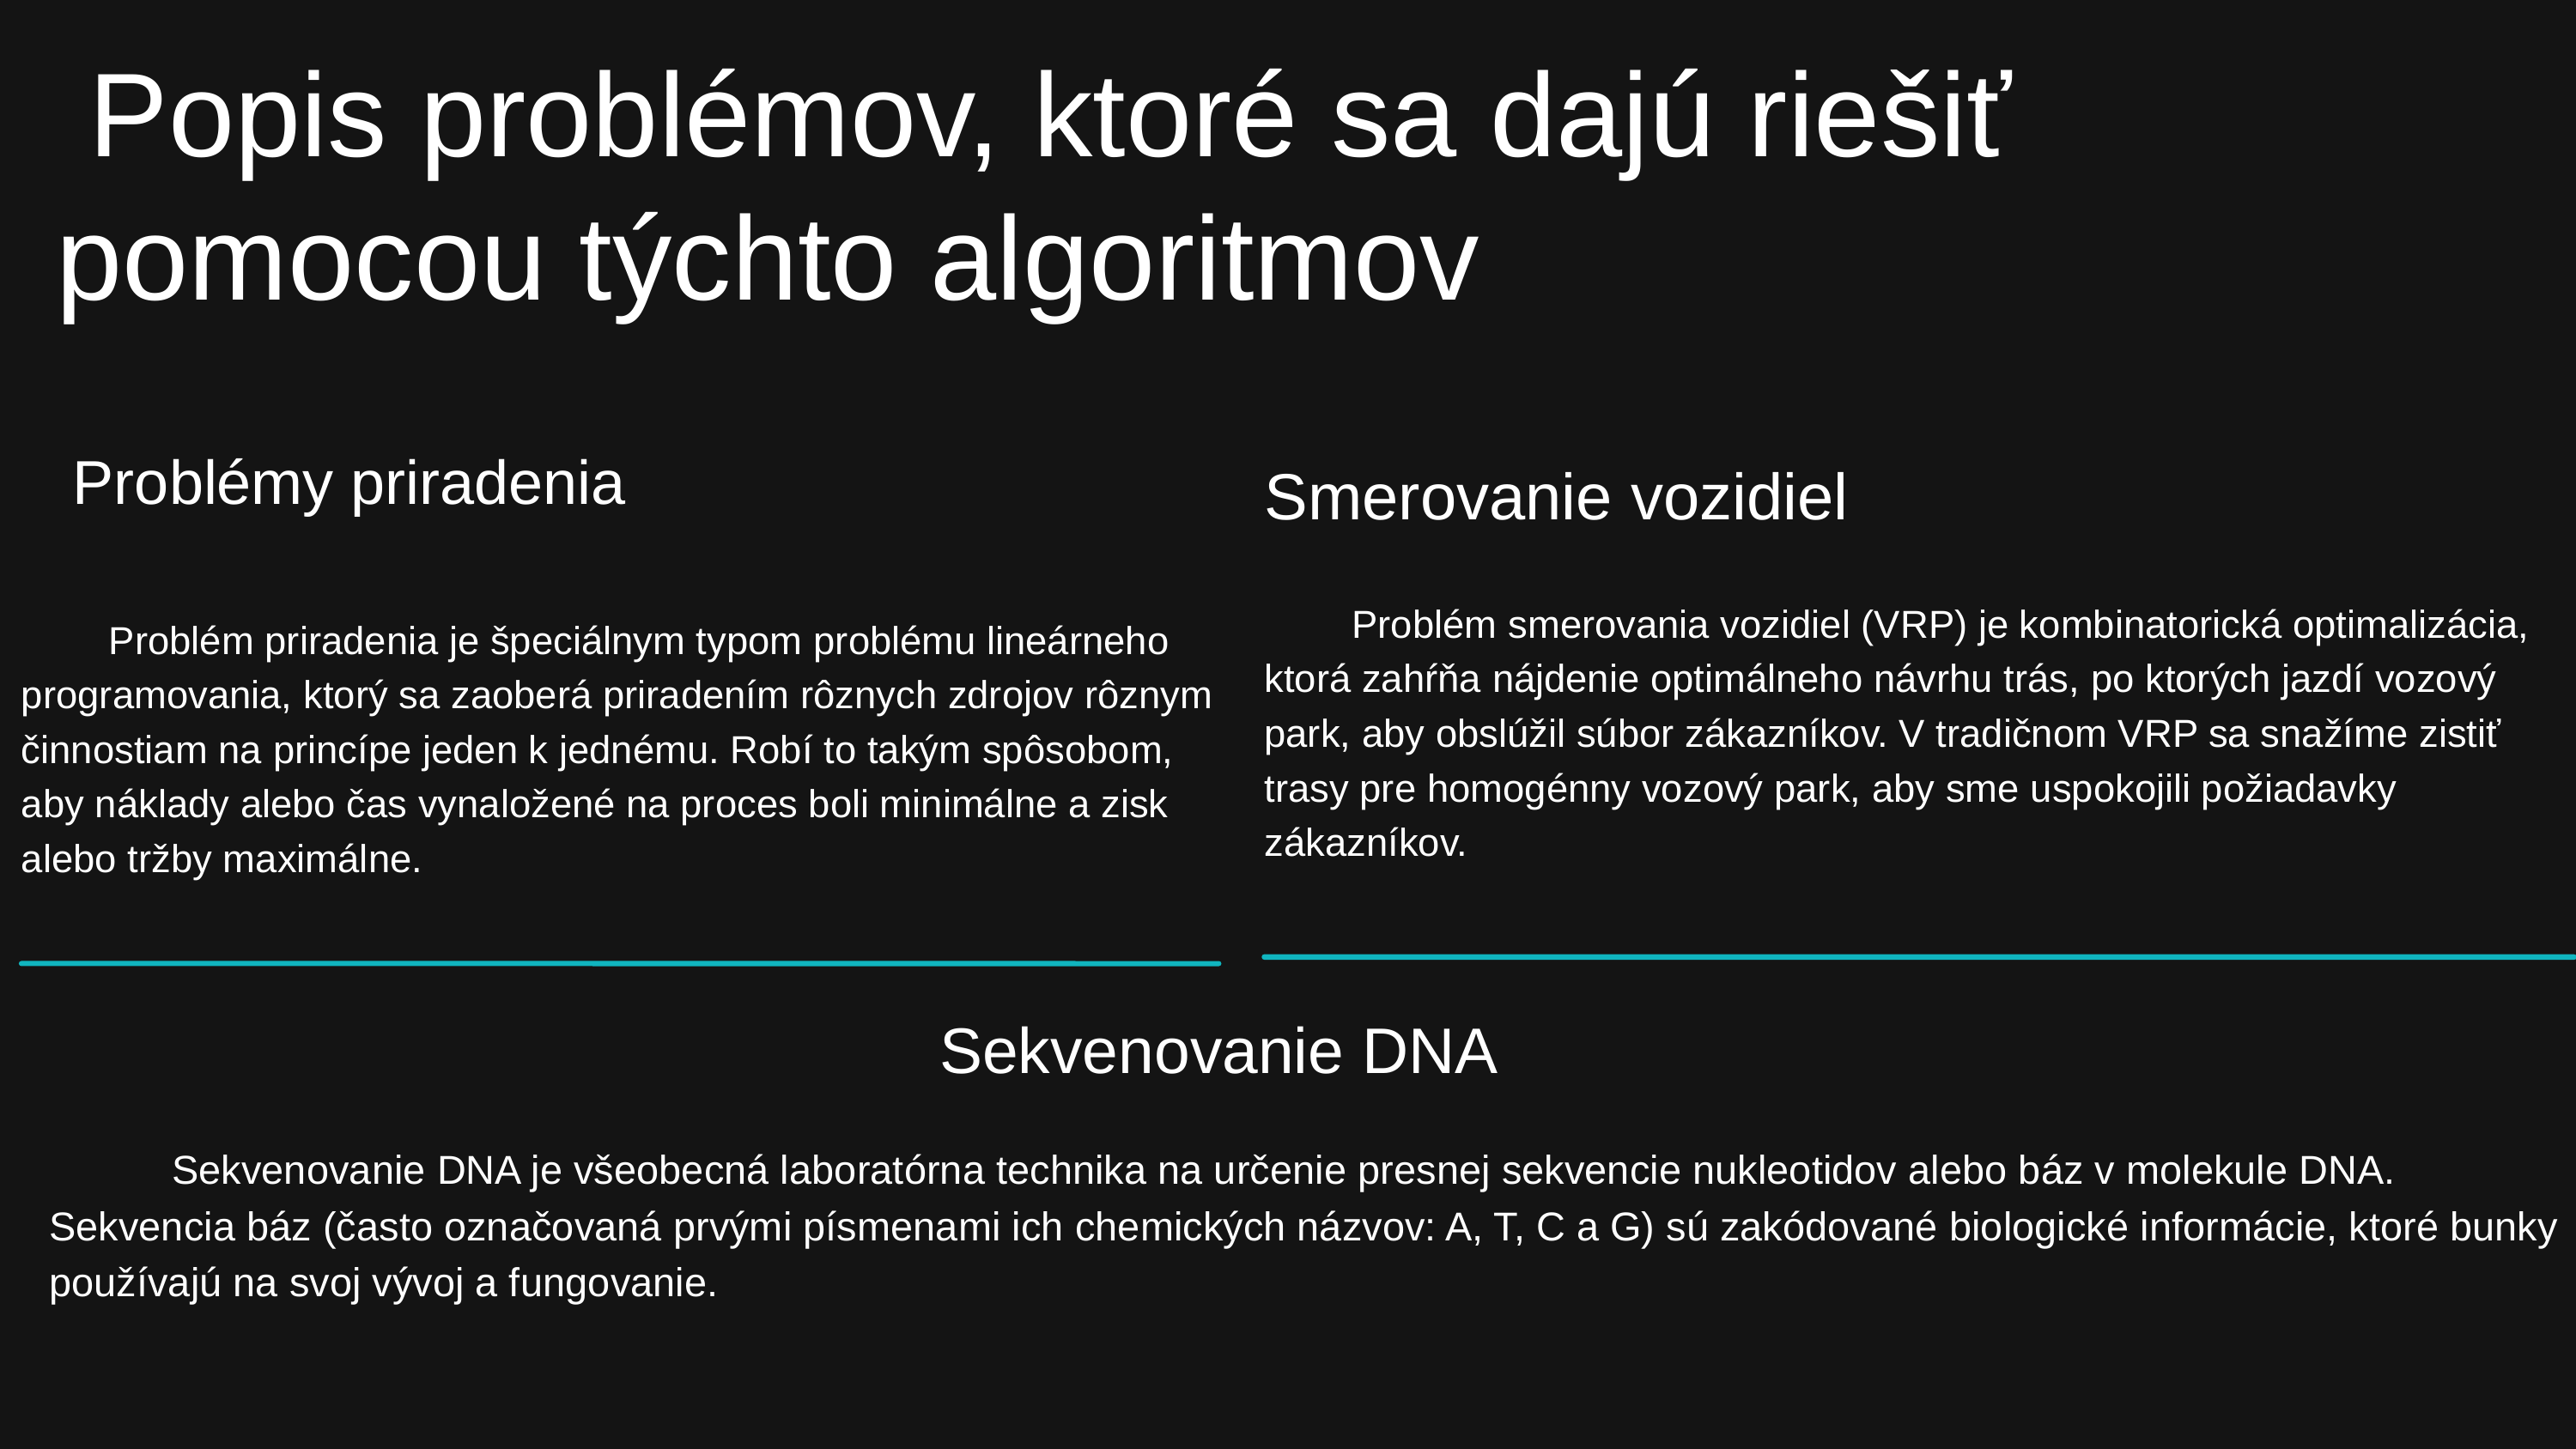

Popis problémov, ktoré sa dajú riešiť pomocou týchto algoritmov

   Problémy priradenia

        Problém priradenia je špeciálnym typom problému lineárneho programovania, ktorý sa zaoberá priradením rôznych zdrojov rôznym činnostiam na princípe jeden k jednému. Robí to takým spôsobom, aby náklady alebo čas vynaložené na proces boli minimálne a zisk alebo tržby maximálne.

Smerovanie vozidiel

        Problém smerovania vozidiel (VRP) je kombinatorická optimalizácia, ktorá zahŕňa nájdenie optimálneho návrhu trás, po ktorých jazdí vozový park, aby obslúžil súbor zákazníkov. V tradičnom VRP sa snažíme zistiť trasy pre homogénny vozový park, aby sme uspokojili požiadavky zákazníkov.

Sekvenovanie DNA

           Sekvenovanie DNA je všeobecná laboratórna technika na určenie presnej sekvencie nukleotidov alebo báz v molekule DNA. Sekvencia báz (často označovaná prvými písmenami ich chemických názvov: A, T, C a G) sú zakódované biologické informácie, ktoré bunky používajú na svoj vývoj a fungovanie.